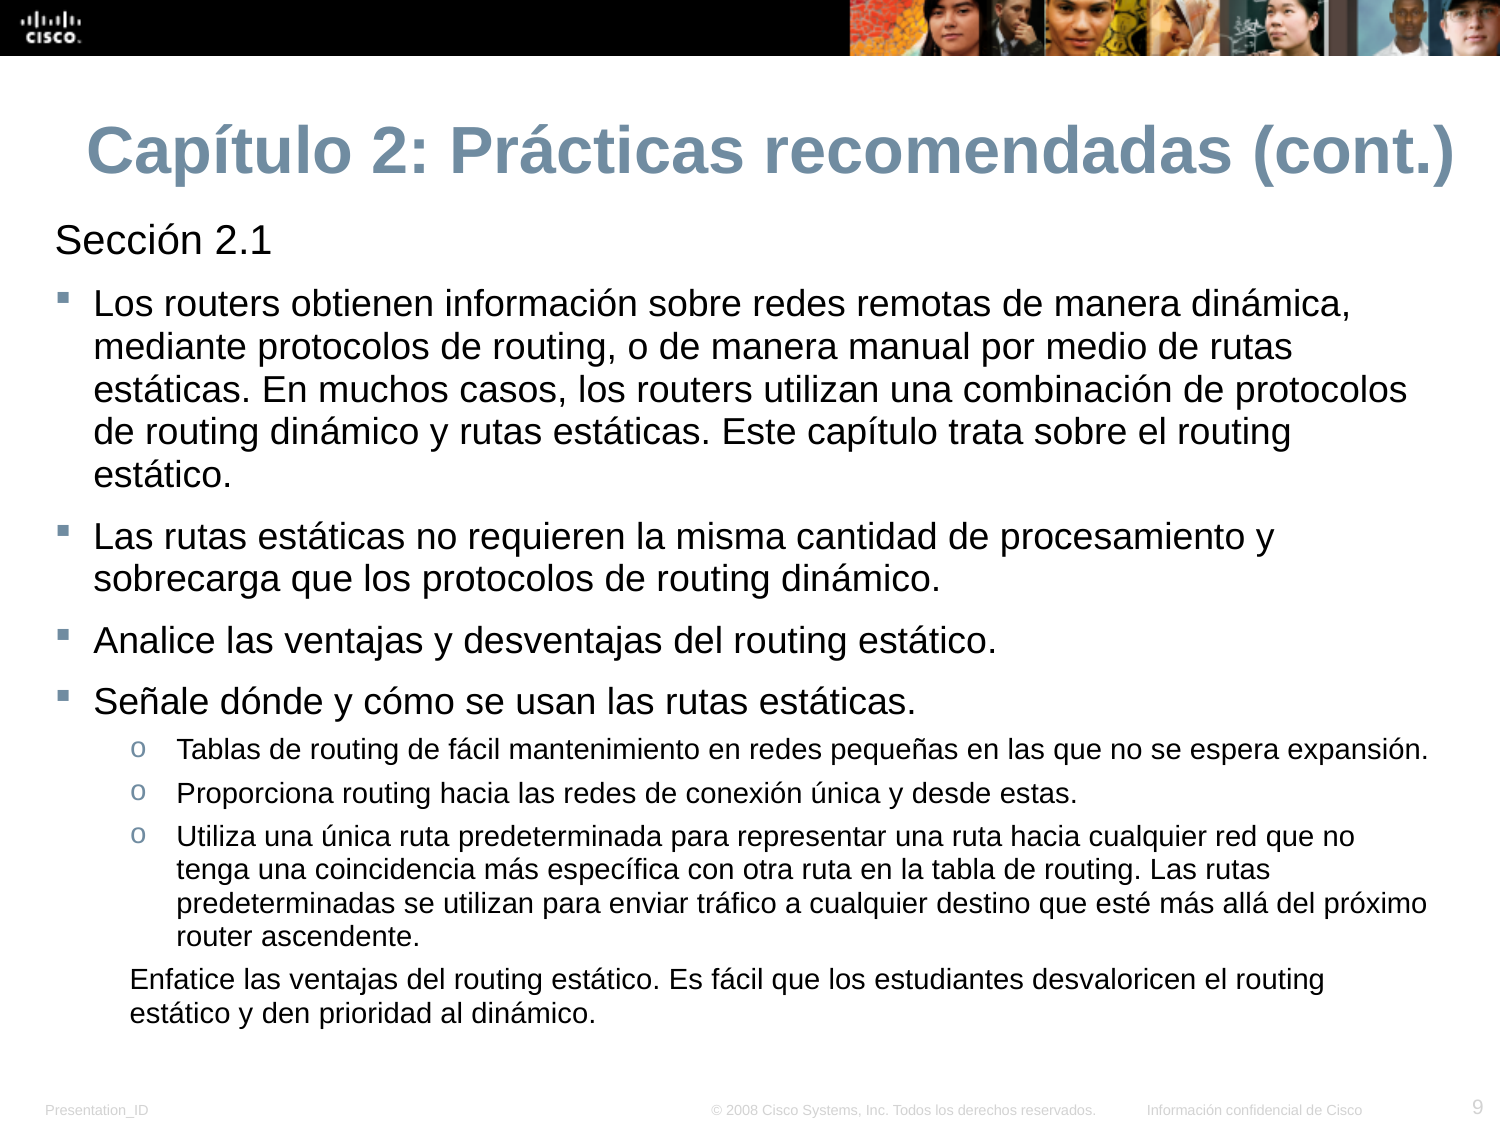

Capítulo 2: Prácticas recomendadas (cont.)
Sección 2.1
Los routers obtienen información sobre redes remotas de manera dinámica, mediante protocolos de routing, o de manera manual por medio de rutas estáticas. En muchos casos, los routers utilizan una combinación de protocolos de routing dinámico y rutas estáticas. Este capítulo trata sobre el routing estático.
Las rutas estáticas no requieren la misma cantidad de procesamiento y sobrecarga que los protocolos de routing dinámico.
Analice las ventajas y desventajas del routing estático.
Señale dónde y cómo se usan las rutas estáticas.
Tablas de routing de fácil mantenimiento en redes pequeñas en las que no se espera expansión.
Proporciona routing hacia las redes de conexión única y desde estas.
Utiliza una única ruta predeterminada para representar una ruta hacia cualquier red que no tenga una coincidencia más específica con otra ruta en la tabla de routing. Las rutas predeterminadas se utilizan para enviar tráfico a cualquier destino que esté más allá del próximo router ascendente.
Enfatice las ventajas del routing estático. Es fácil que los estudiantes desvaloricen el routing estático y den prioridad al dinámico.